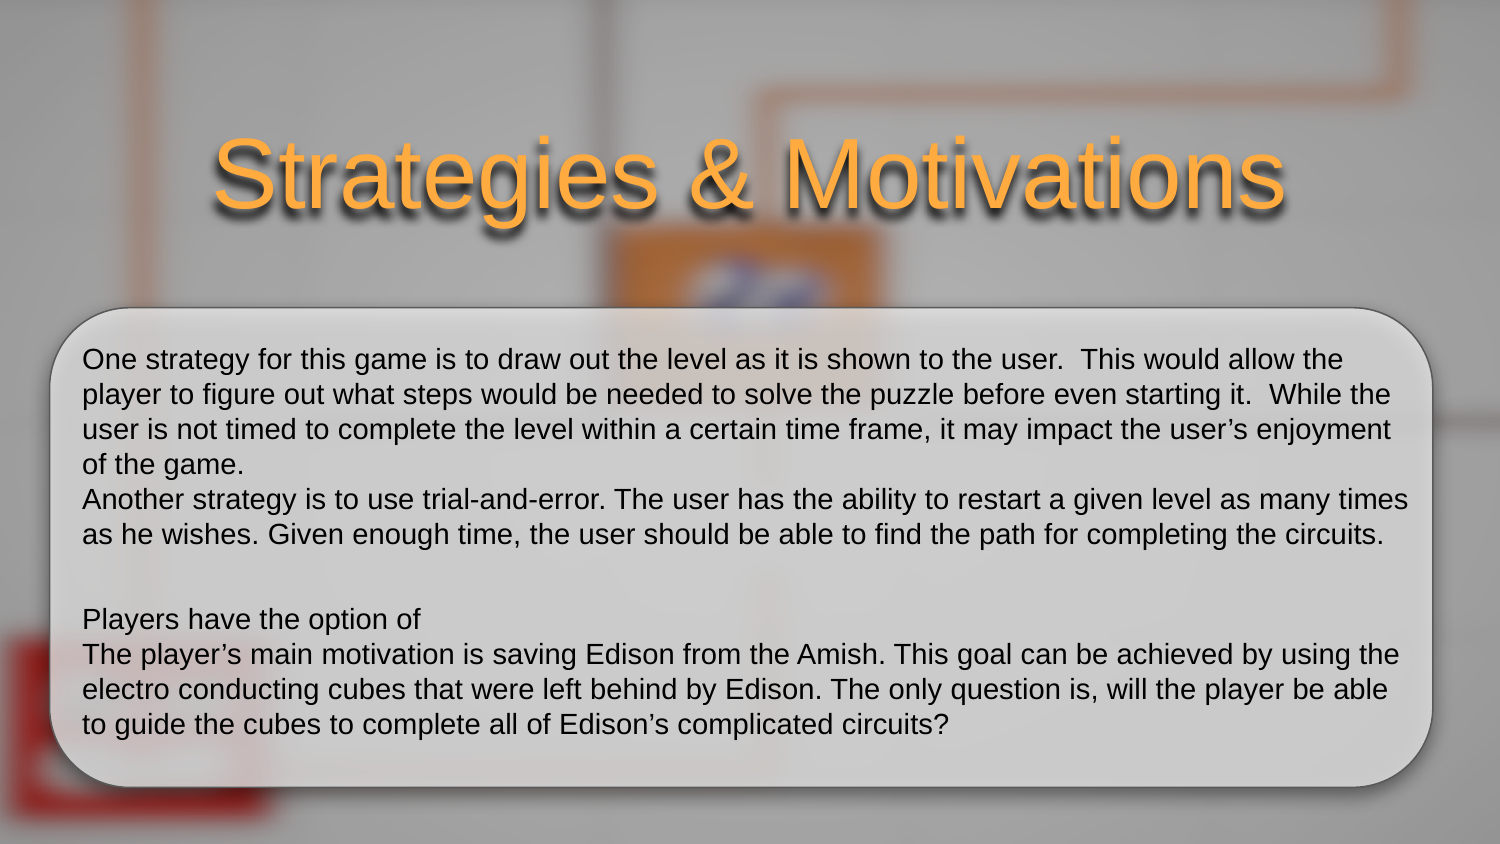

Strategies & Motivations

One strategy for this game is to draw out the level as it is shown to the user.  This would allow the player to figure out what steps would be needed to solve the puzzle before even starting it.  While the user is not timed to complete the level within a certain time frame, it may impact the user’s enjoyment of the game.
Another strategy is to use trial-and-error. The user has the ability to restart a given level as many times as he wishes. Given enough time, the user should be able to find the path for completing the circuits.
Players have the option of
The player’s main motivation is saving Edison from the Amish. This goal can be achieved by using the electro conducting cubes that were left behind by Edison. The only question is, will the player be able to guide the cubes to complete all of Edison’s complicated circuits?